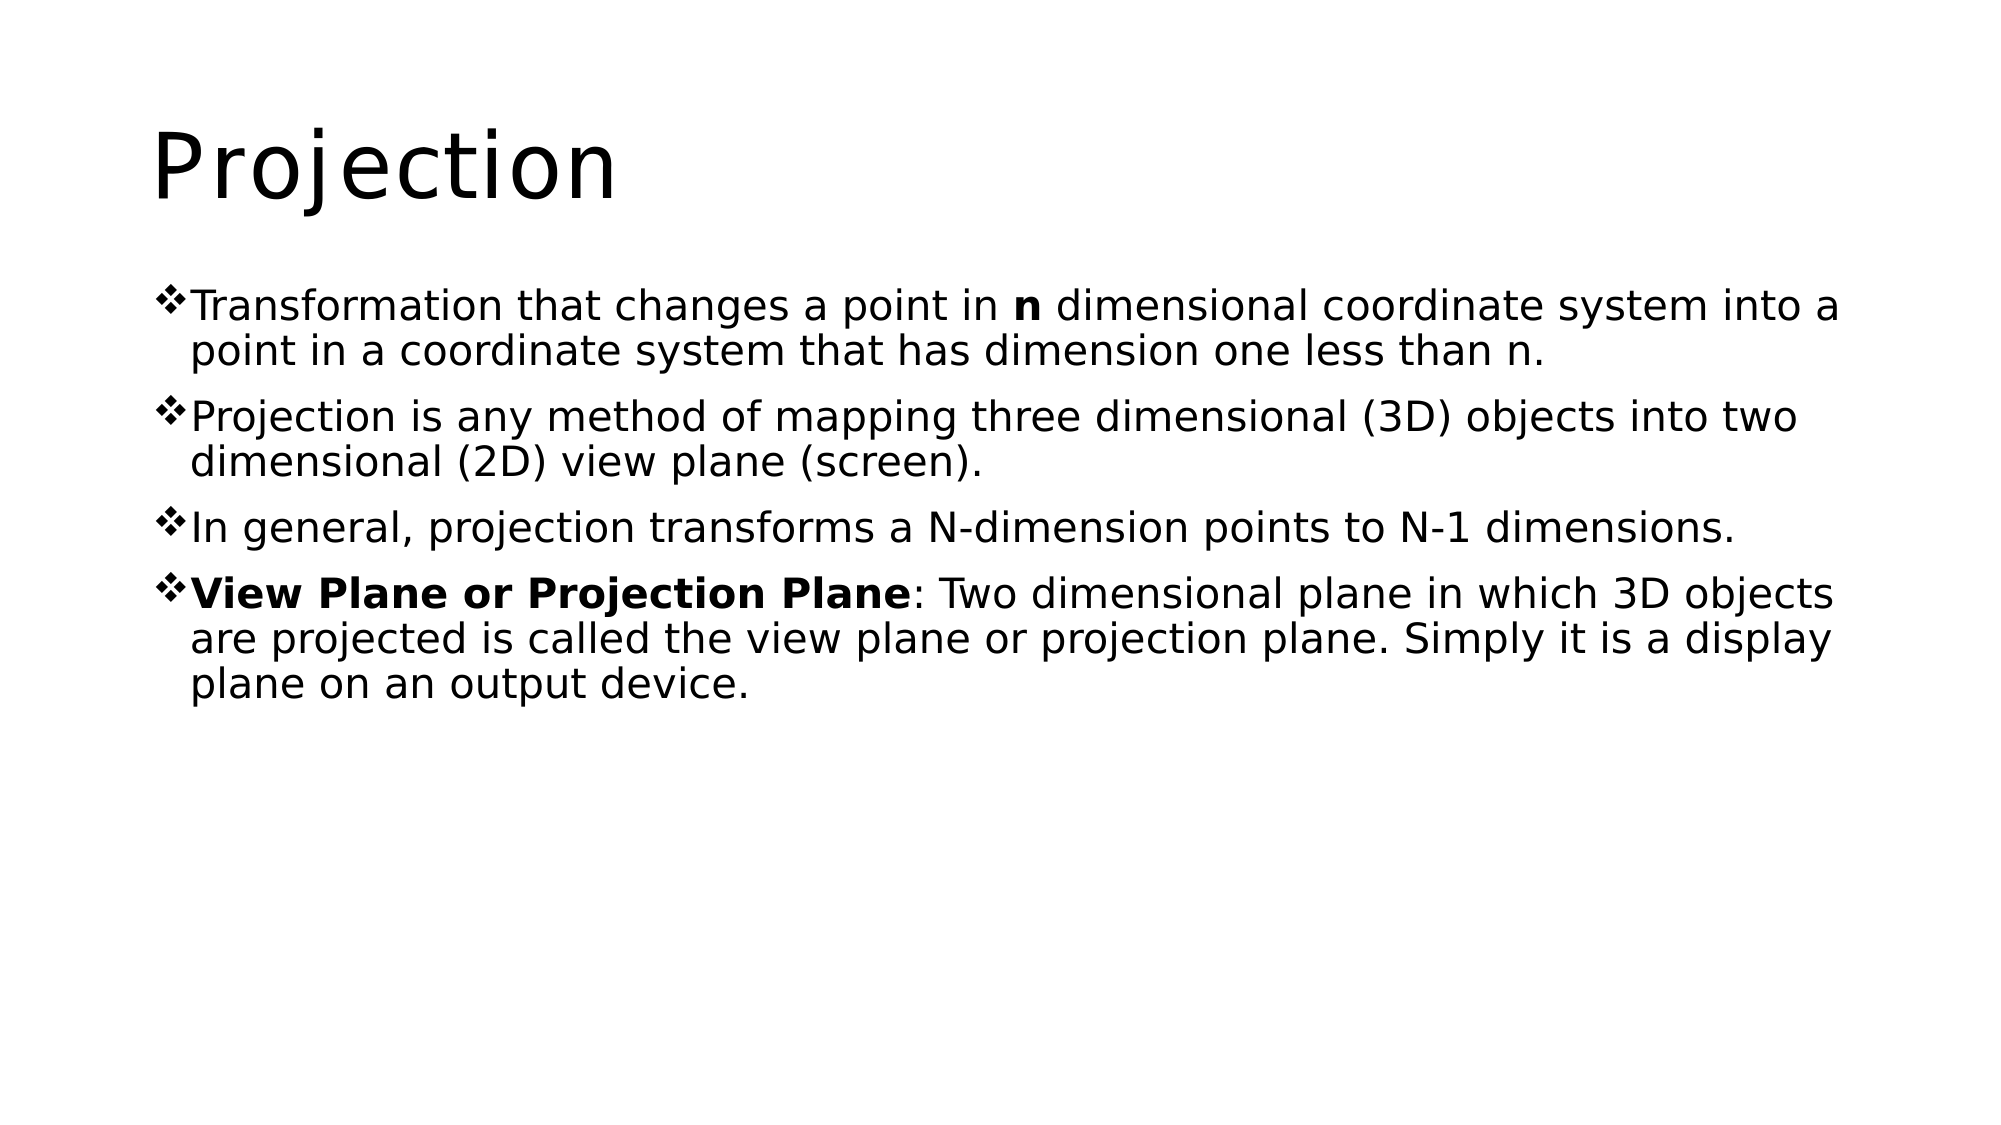

# Projection
Transformation that changes a point in n dimensional coordinate system into a point in a coordinate system that has dimension one less than n.
Projection is any method of mapping three dimensional (3D) objects into two dimensional (2D) view plane (screen).
In general, projection transforms a N-dimension points to N-1 dimensions.
View Plane or Projection Plane: Two dimensional plane in which 3D objects are projected is called the view plane or projection plane. Simply it is a display plane on an output device.